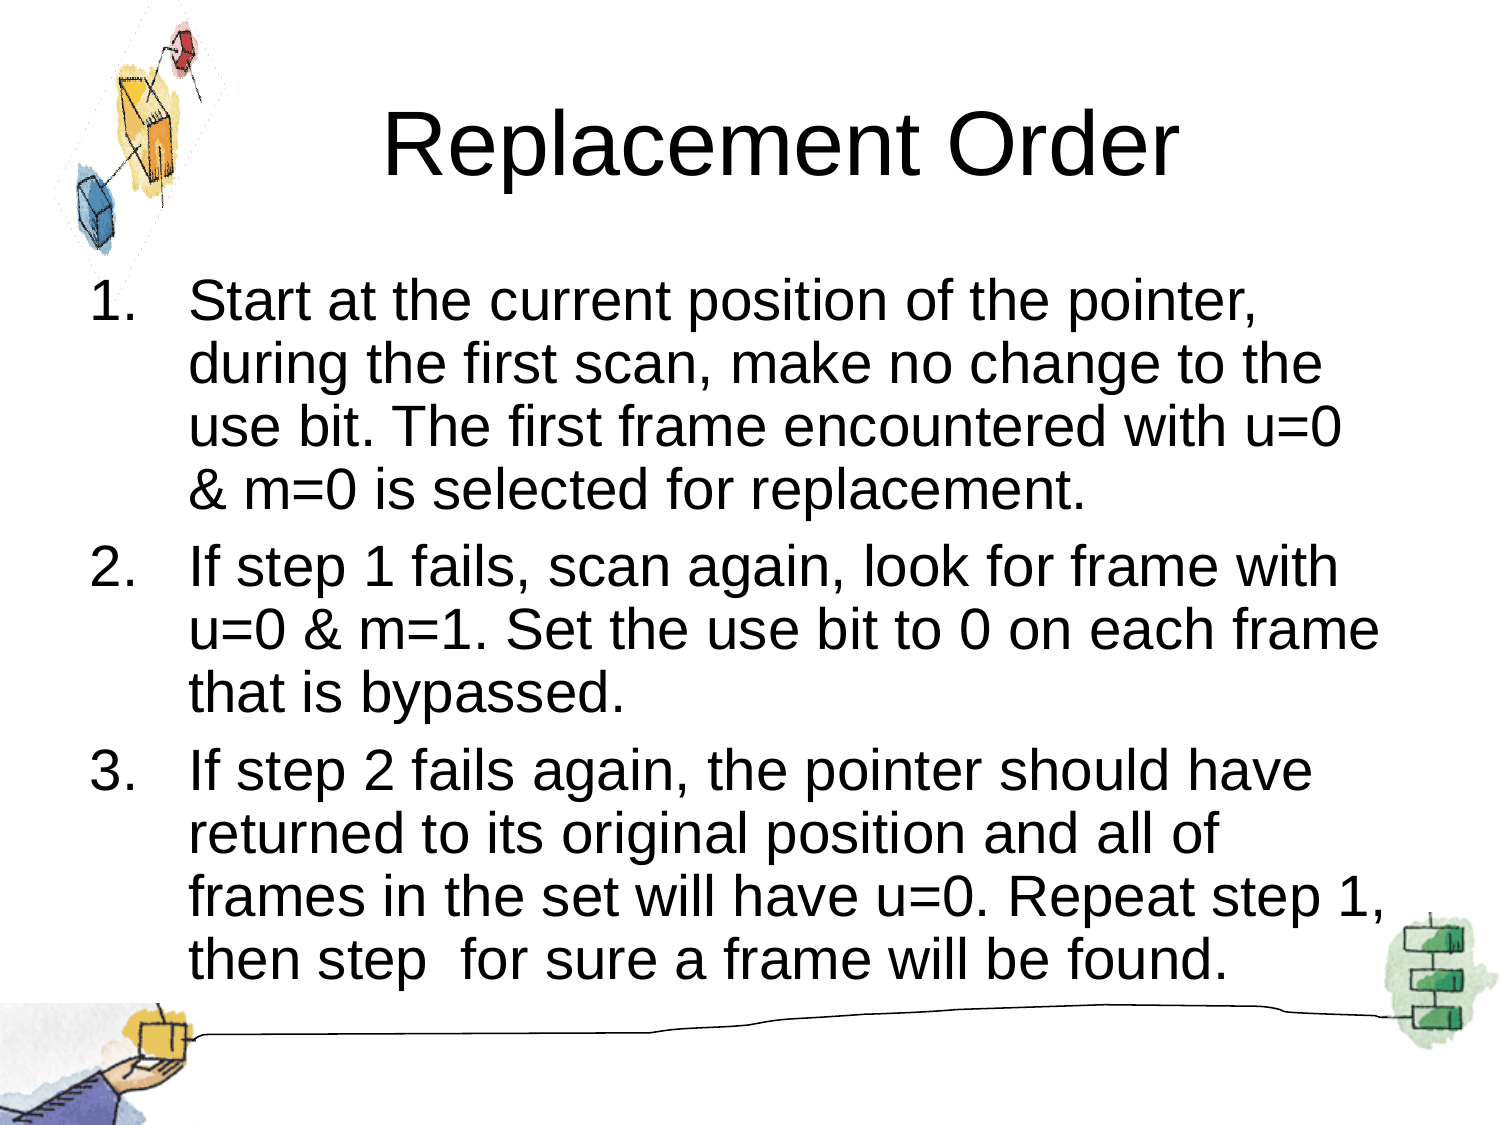

Replacement Order
Start at the current position of the pointer, during the first scan, make no change to the use bit. The first frame encountered with u=0 & m=0 is selected for replacement.
If step 1 fails, scan again, look for frame with u=0 & m=1. Set the use bit to 0 on each frame that is bypassed.
If step 2 fails again, the pointer should have returned to its original position and all of frames in the set will have u=0. Repeat step 1, then step  for sure a frame will be found.